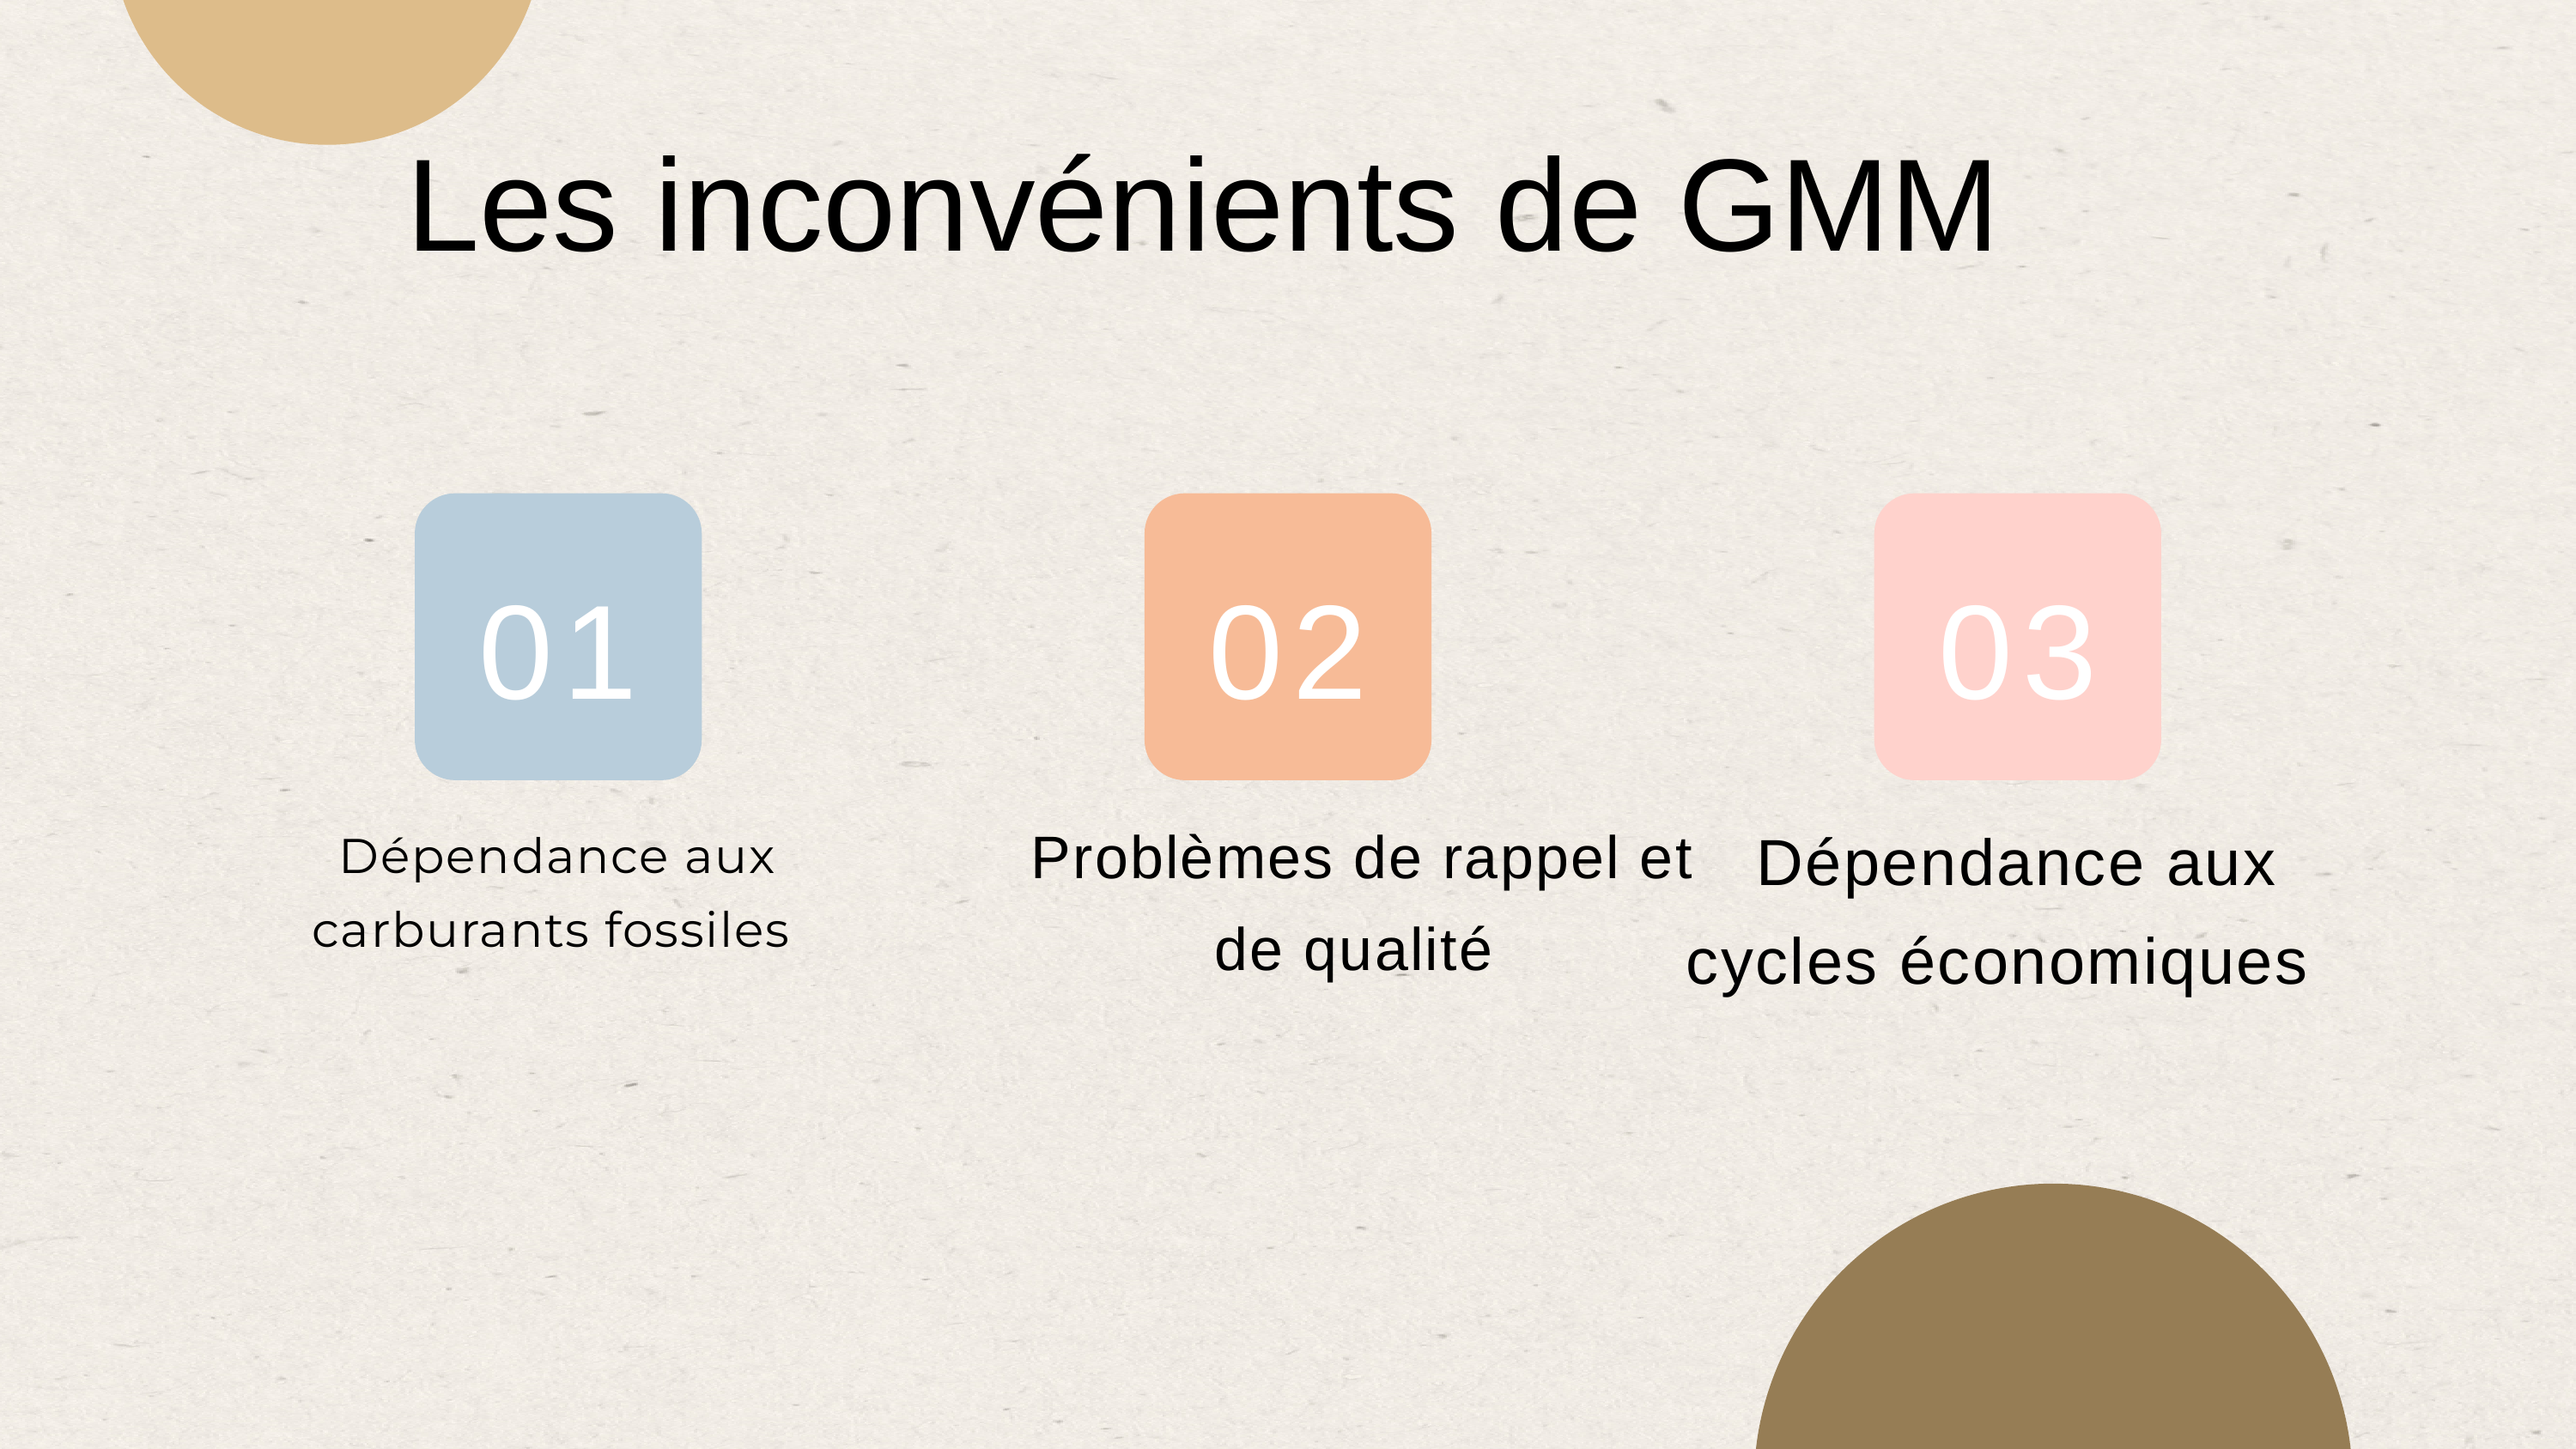

Les inconvénients de GMM

01

02

03
Problèmes de rappel et de qualité
Dépendance aux cycles économiques
Dépendance aux carburants fossiles